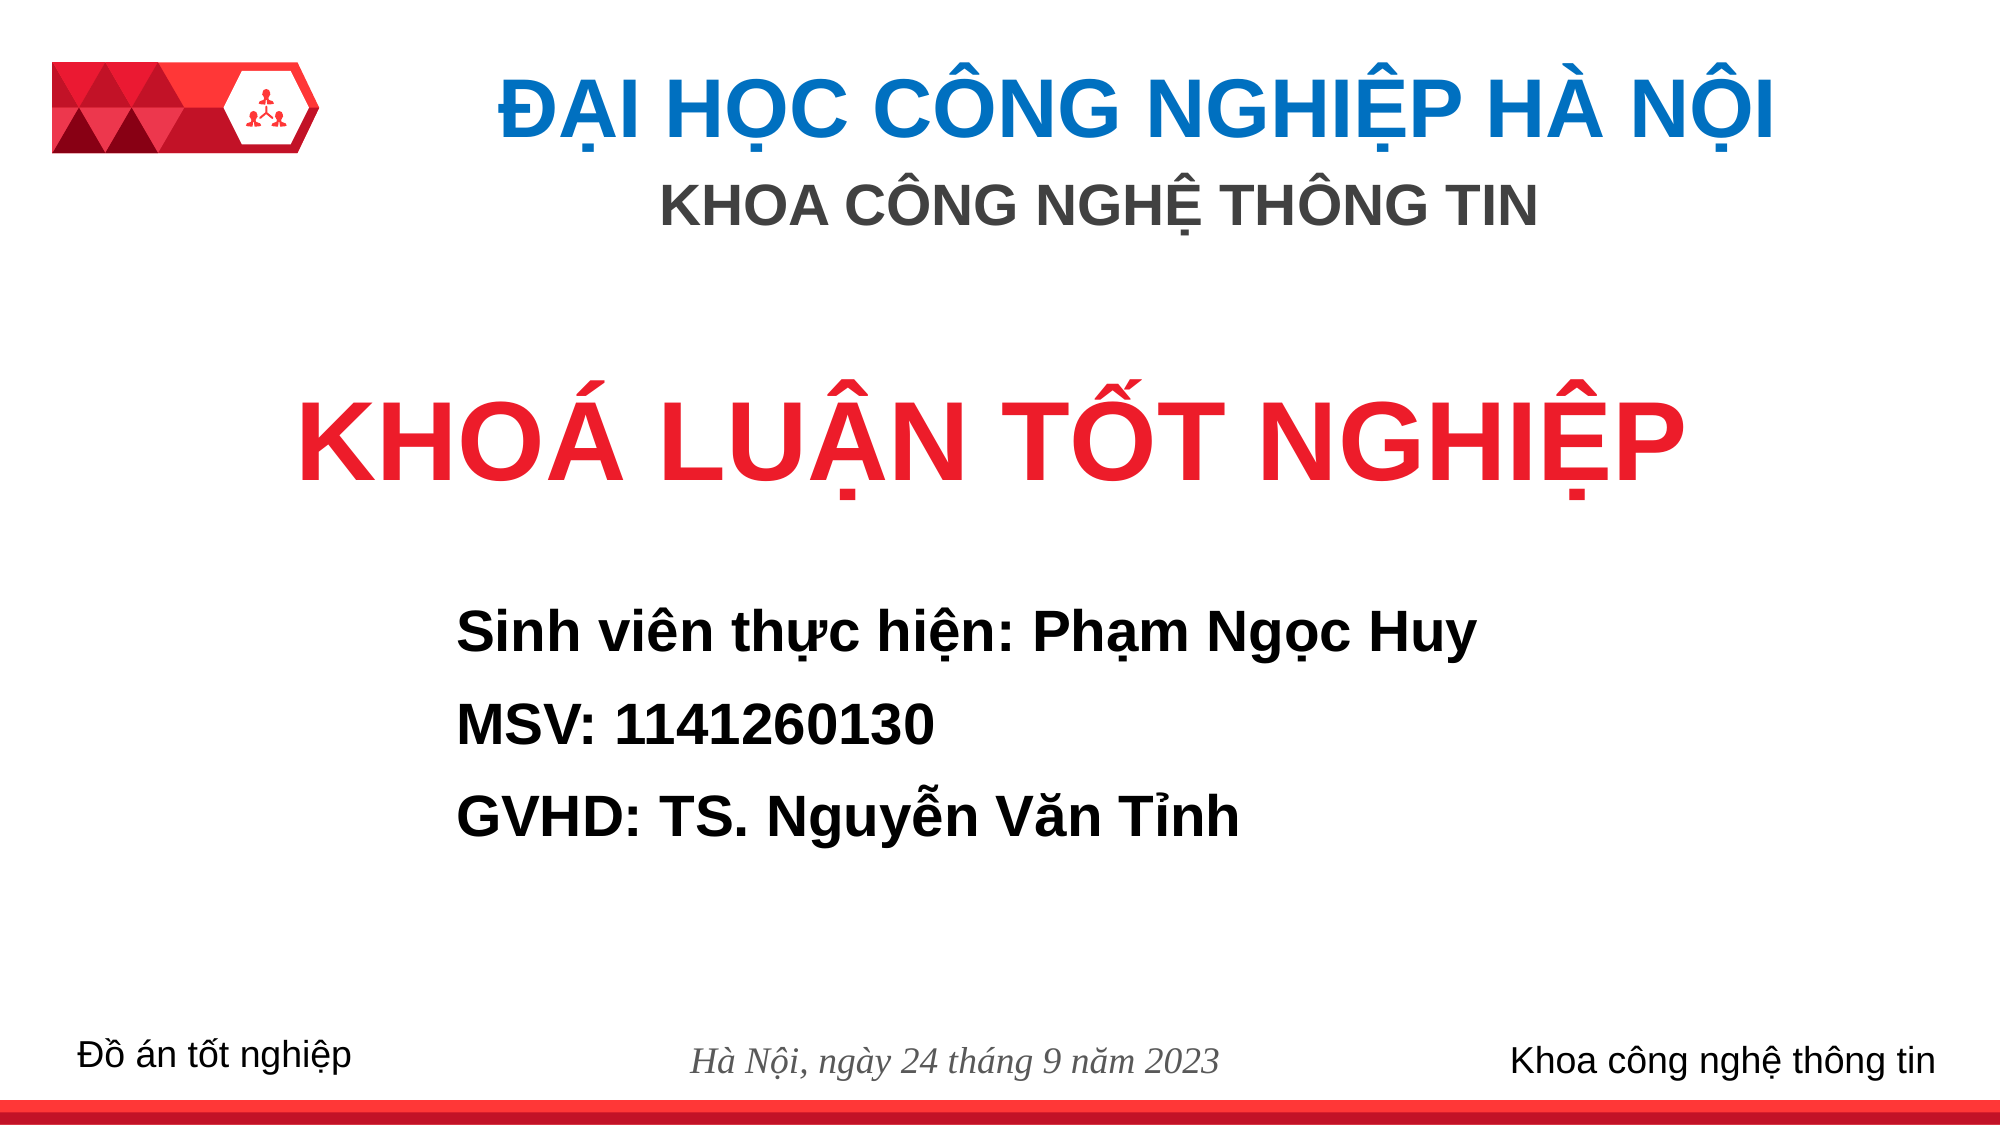

ĐẠI HỌC CÔNG NGHIỆP HÀ NỘI

KHOA CÔNG NGHỆ THÔNG TIN
KHOÁ LUẬN TỐT NGHIỆP
Sinh viên thực hiện: Phạm Ngọc Huy
MSV: 1141260130
GVHD: TS. Nguyễn Văn Tỉnh
Đồ án tốt nghiệp
Hà Nội, ngày 24 tháng 9 năm 2023
Khoa công nghệ thông tin